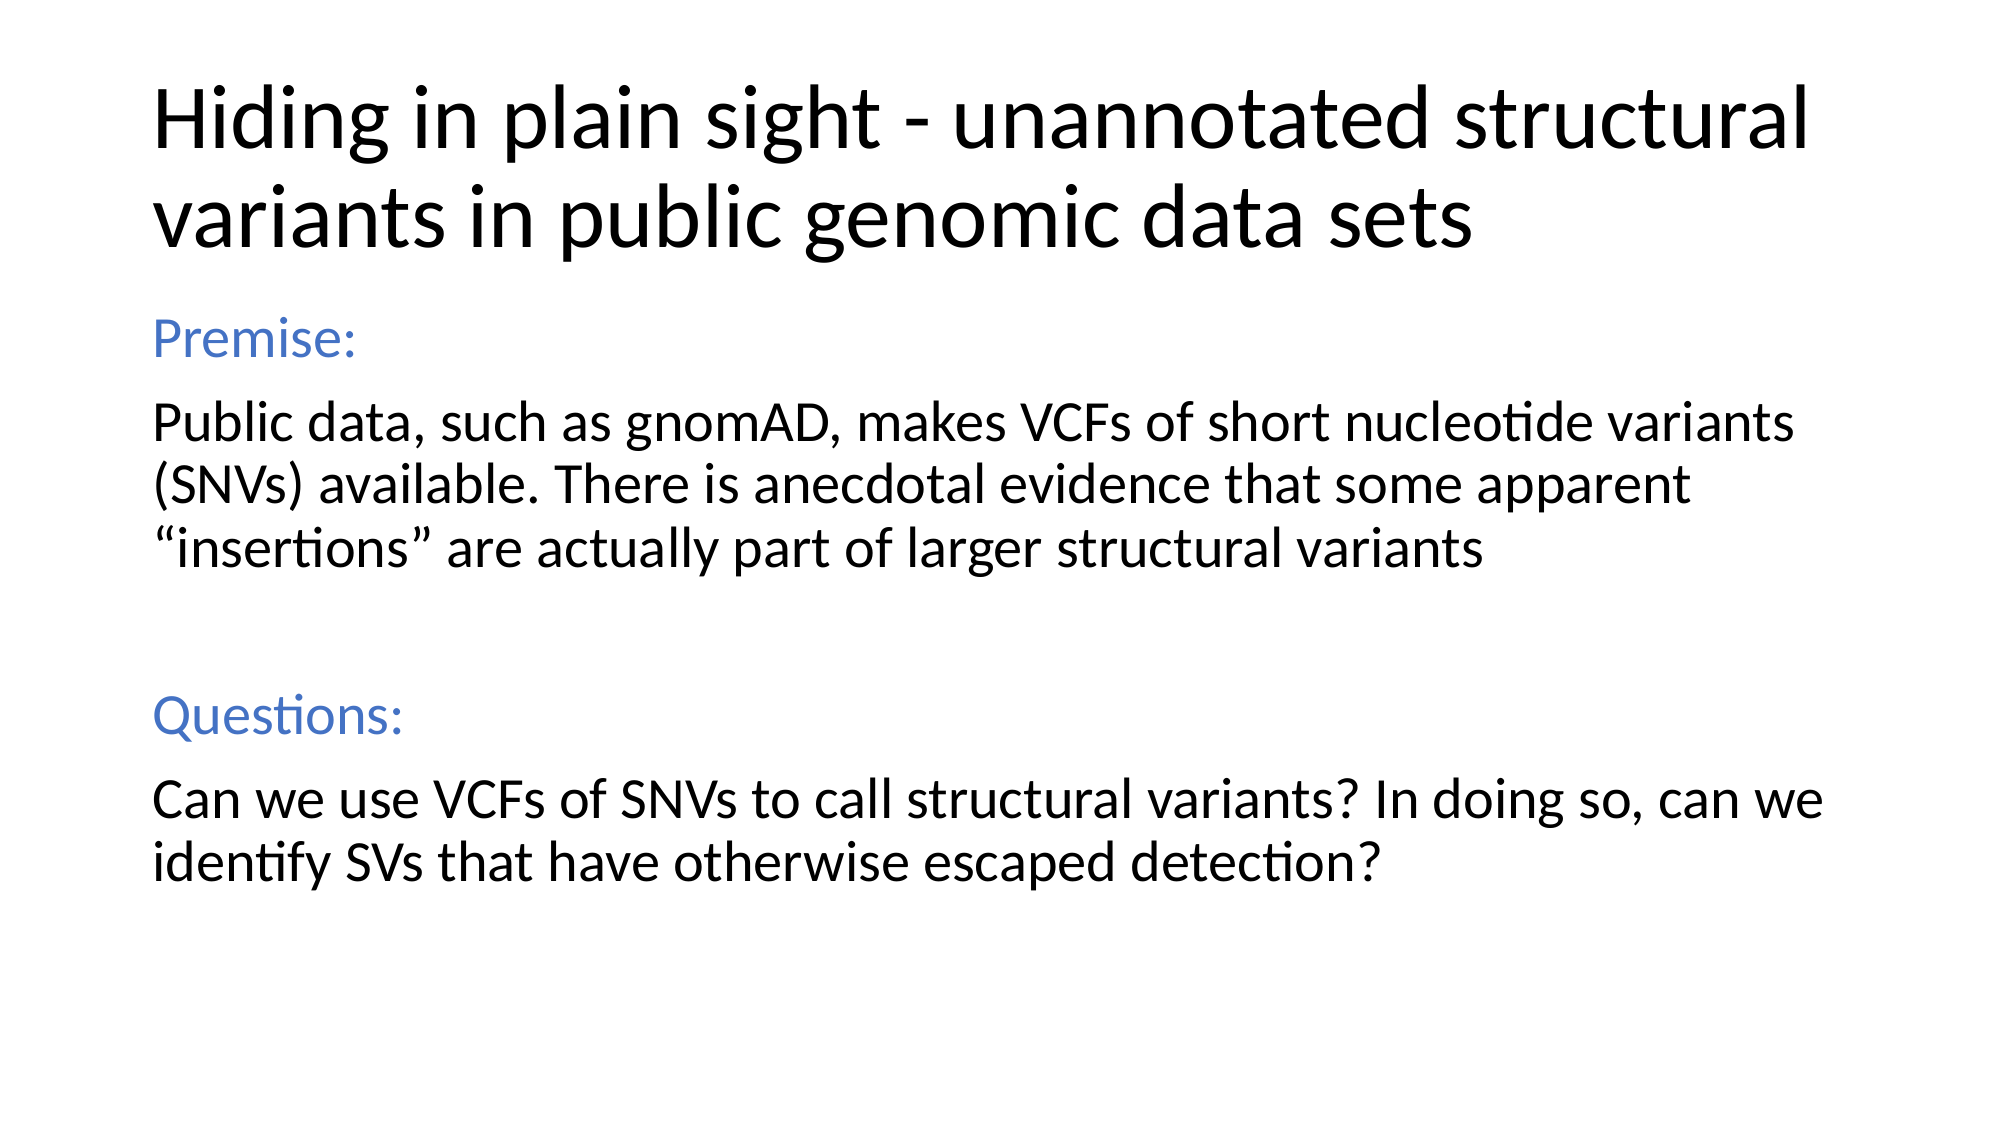

# Hiding in plain sight - unannotated structural variants in public genomic data sets
Premise:
Public data, such as gnomAD, makes VCFs of short nucleotide variants (SNVs) available. There is anecdotal evidence that some apparent “insertions” are actually part of larger structural variants

Questions:
Can we use VCFs of SNVs to call structural variants? In doing so, can we identify SVs that have otherwise escaped detection?